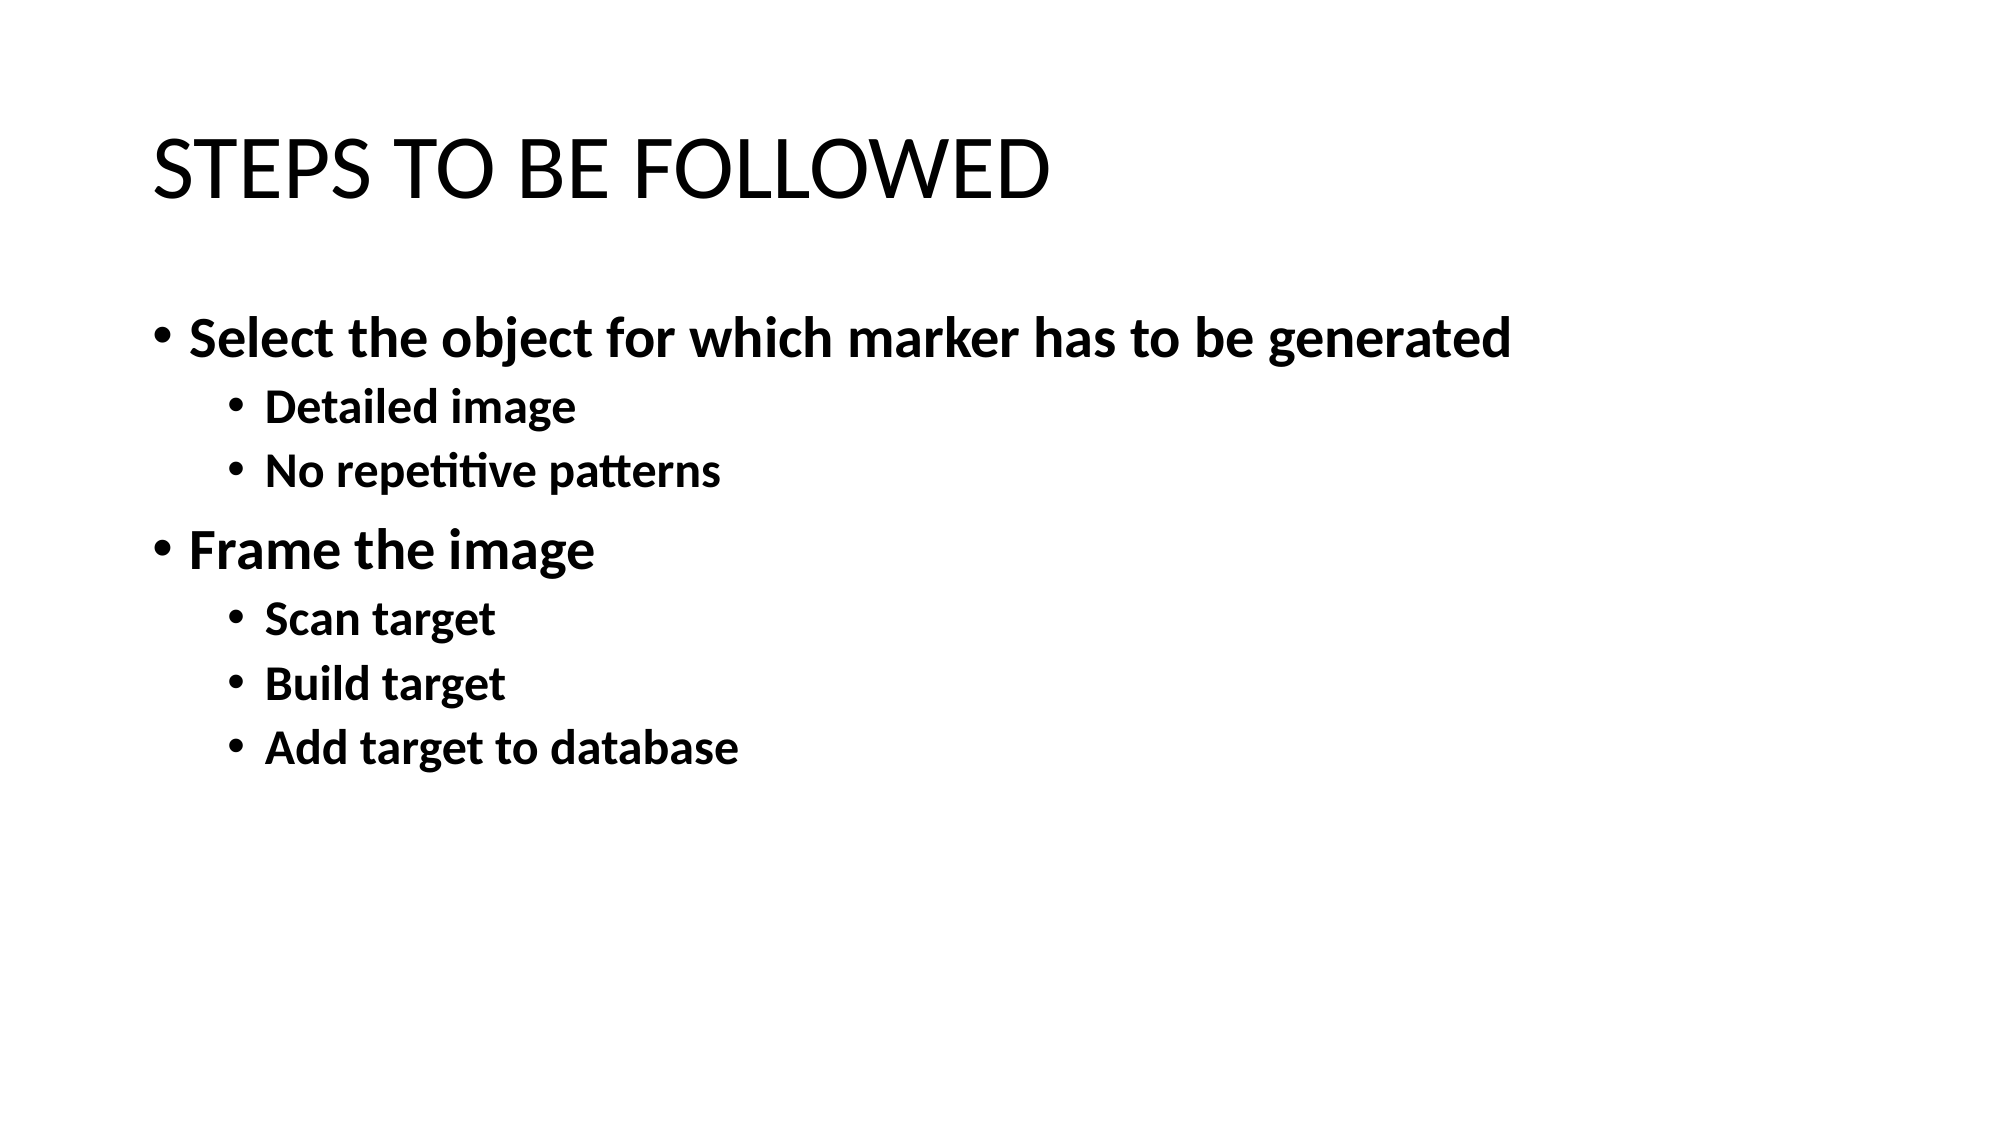

# STEPS TO BE FOLLOWED
Select the object for which marker has to be generated
Detailed image
No repetitive patterns
Frame the image
Scan target
Build target
Add target to database